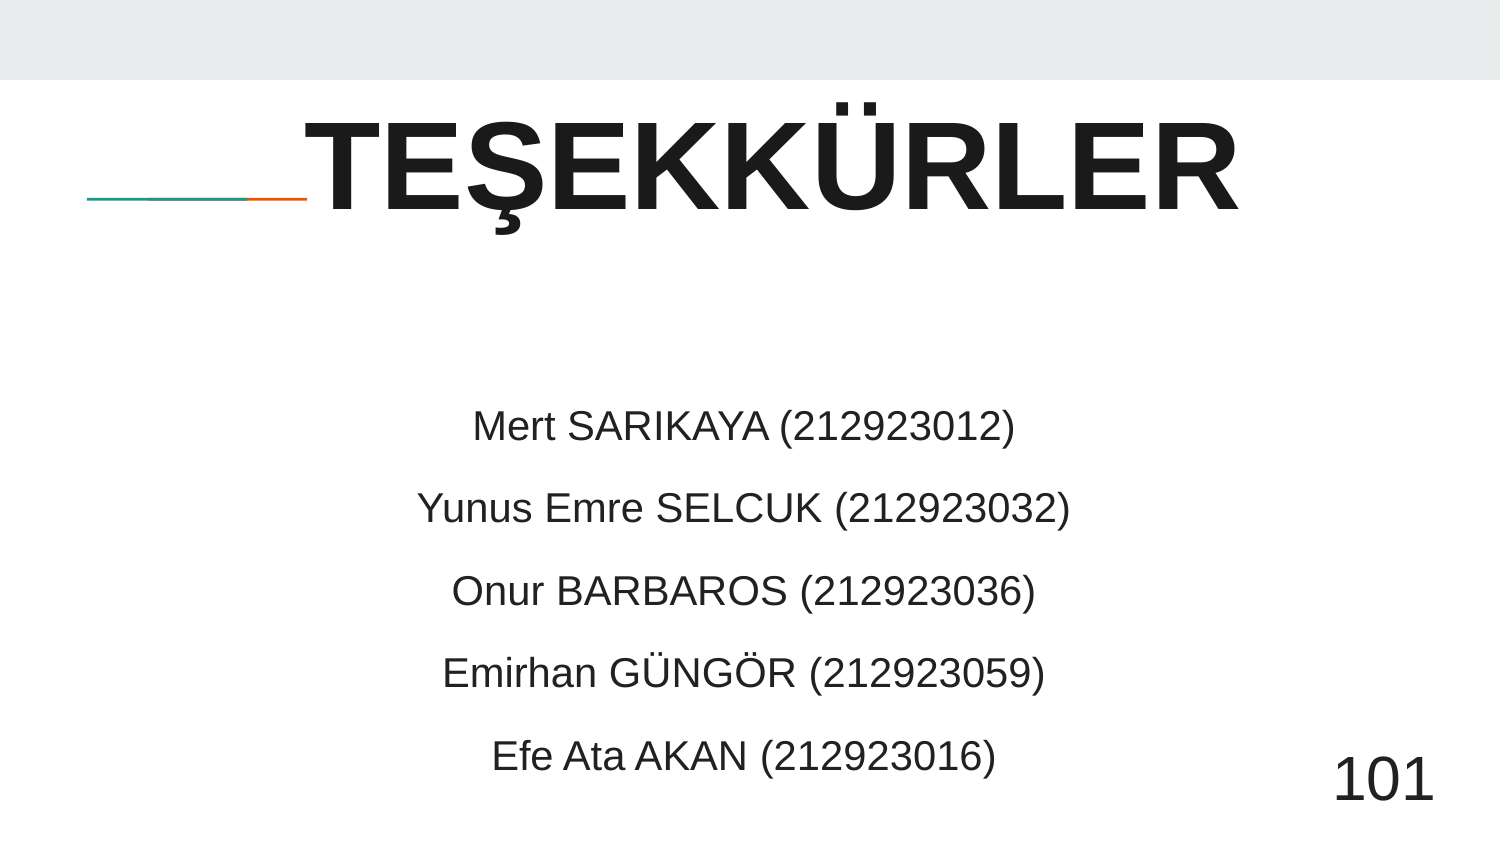

# TEŞEKKÜRLER
Mert SARIKAYA (212923012)
Yunus Emre SELCUK (212923032)
Onur BARBAROS (212923036)
Emirhan GÜNGÖR (212923059)
Efe Ata AKAN (212923016)
101